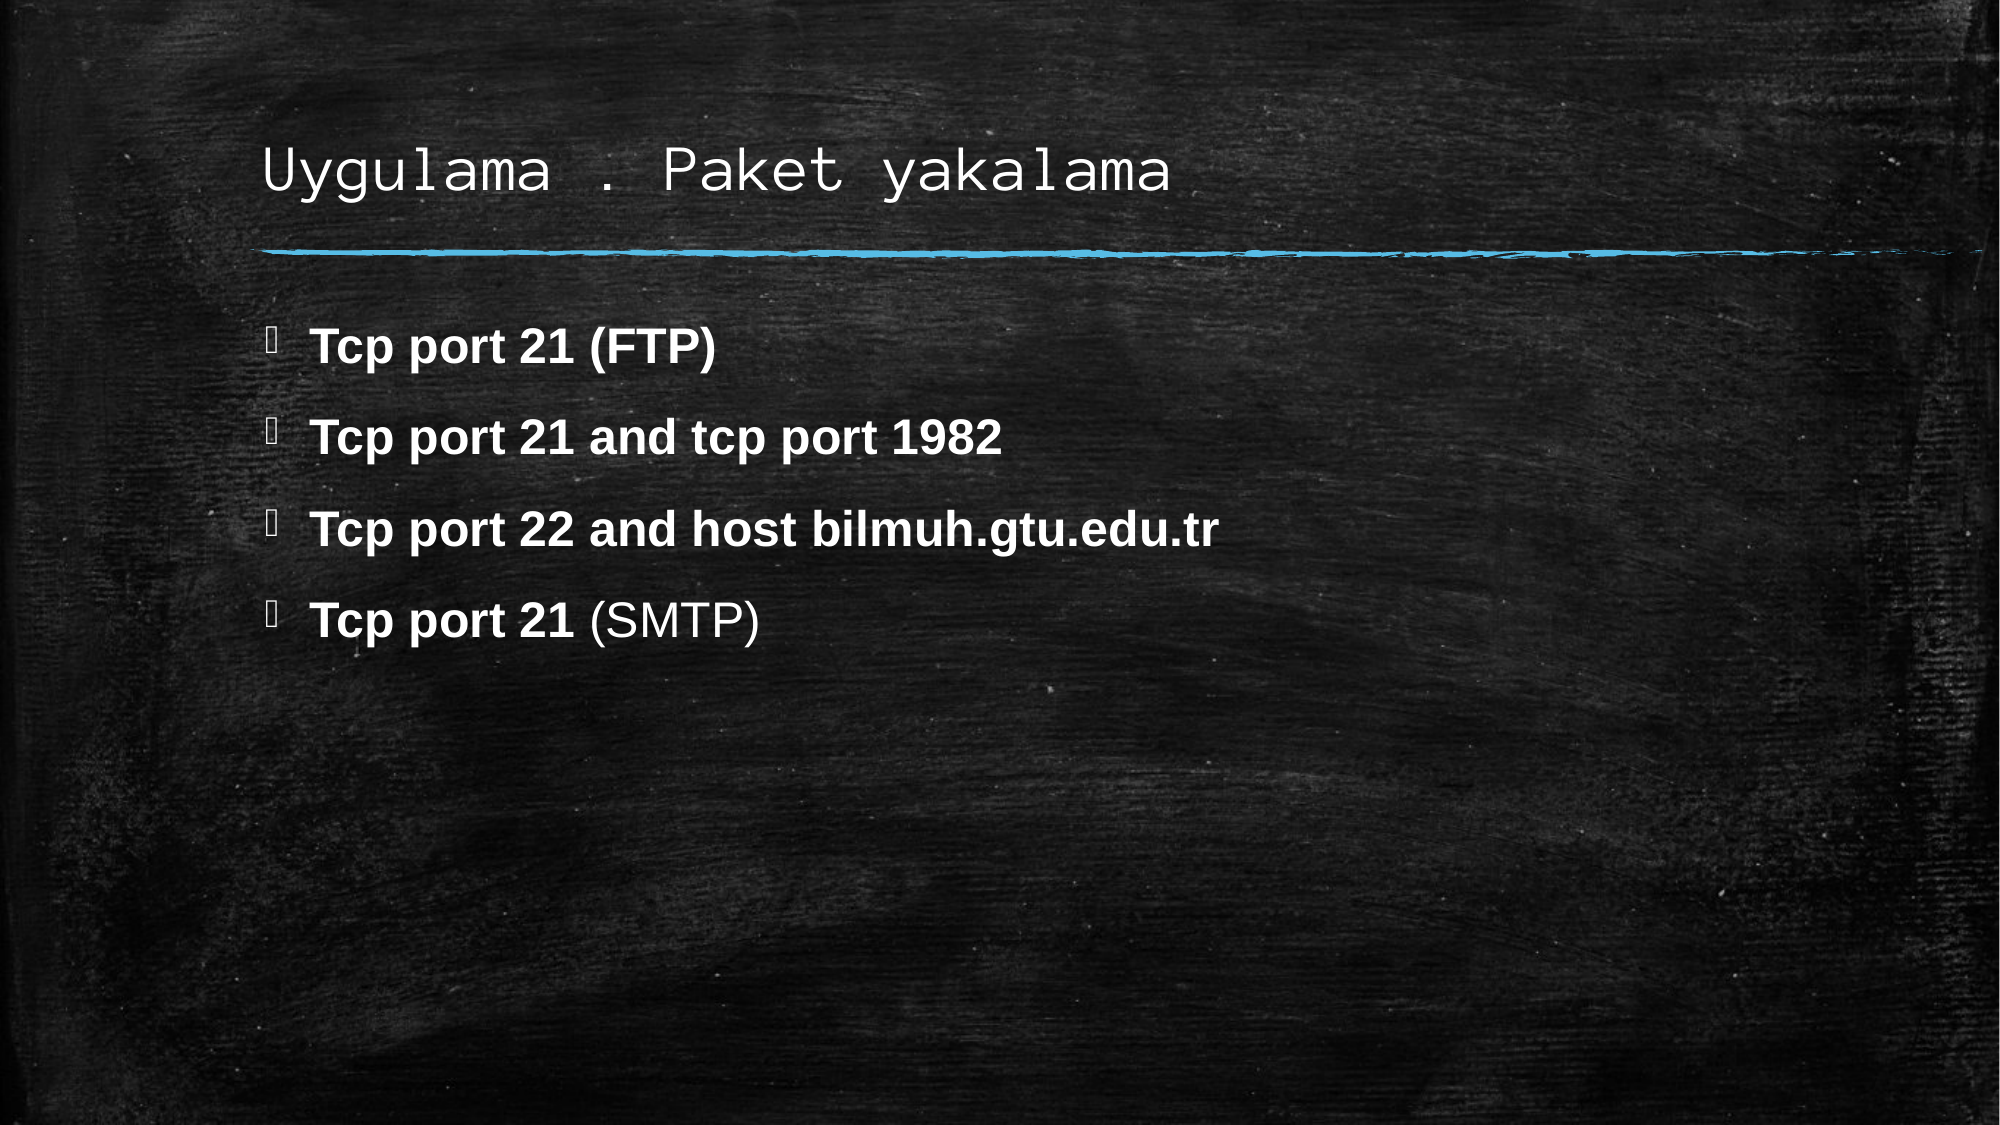

# Uygulama . Paket yakalama
Tcp port 21 (FTP)
Tcp port 21 and tcp port 1982
Tcp port 22 and host bilmuh.gtu.edu.tr
Tcp port 21 (SMTP)